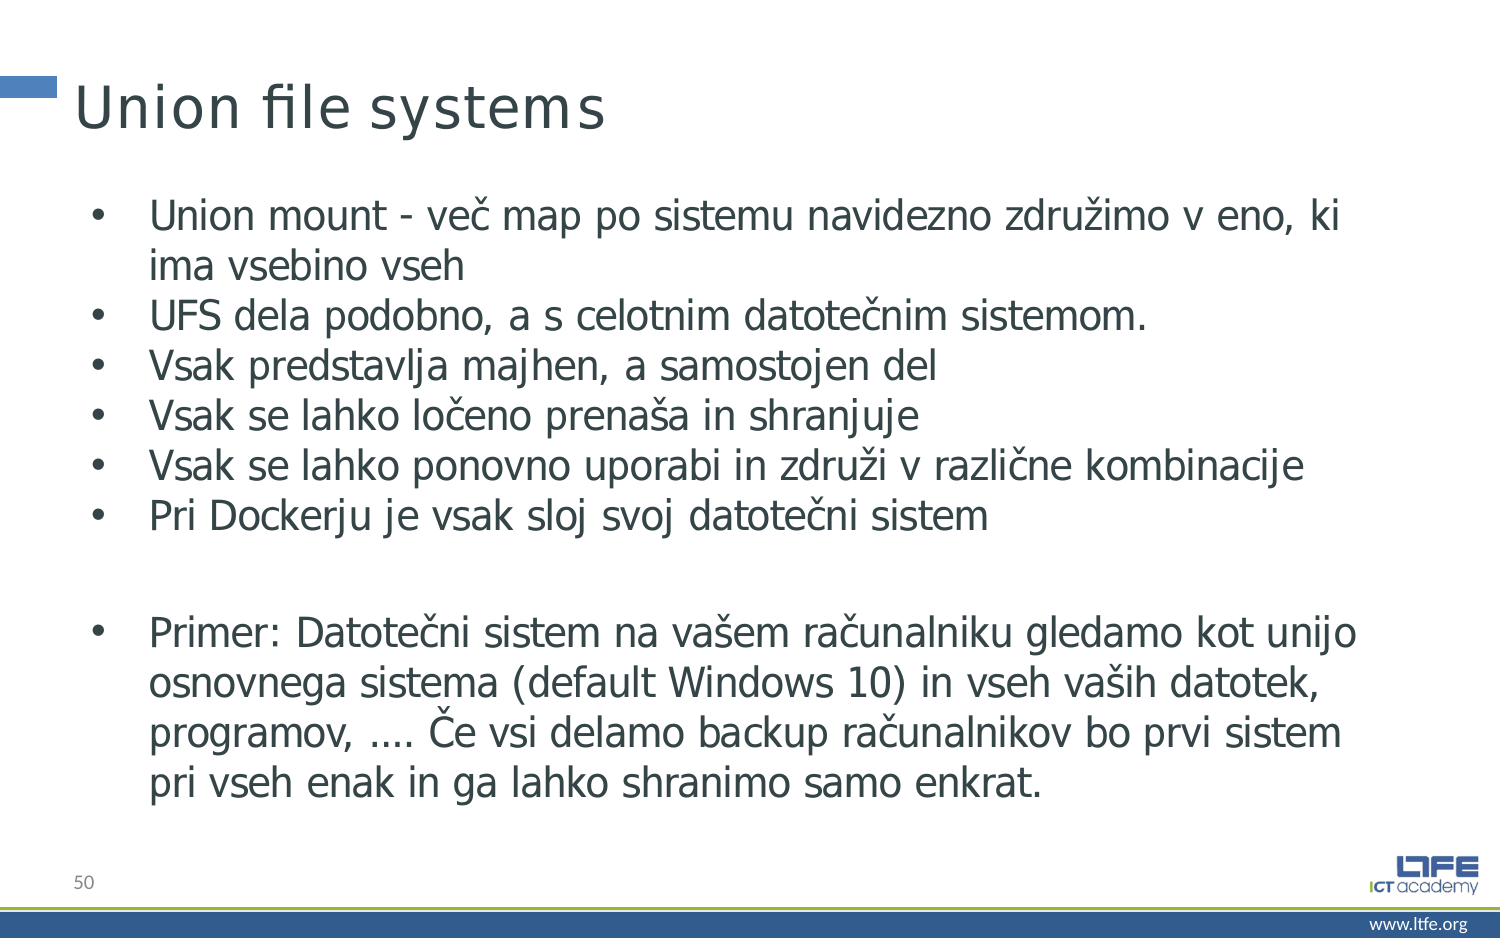

# Union file systems

Union mount - več map po sistemu navidezno združimo v eno, ki ima vsebino vseh
UFS dela podobno, a s celotnim datotečnim sistemom.
Vsak predstavlja majhen, a samostojen del
Vsak se lahko ločeno prenaša in shranjuje
Vsak se lahko ponovno uporabi in združi v različne kombinacije
Pri Dockerju je vsak sloj svoj datotečni sistem

Primer: Datotečni sistem na vašem računalniku gledamo kot unijo osnovnega sistema (default Windows 10) in vseh vaših datotek, programov, …. Če vsi delamo backup računalnikov bo prvi sistem pri vseh enak in ga lahko shranimo samo enkrat.
50